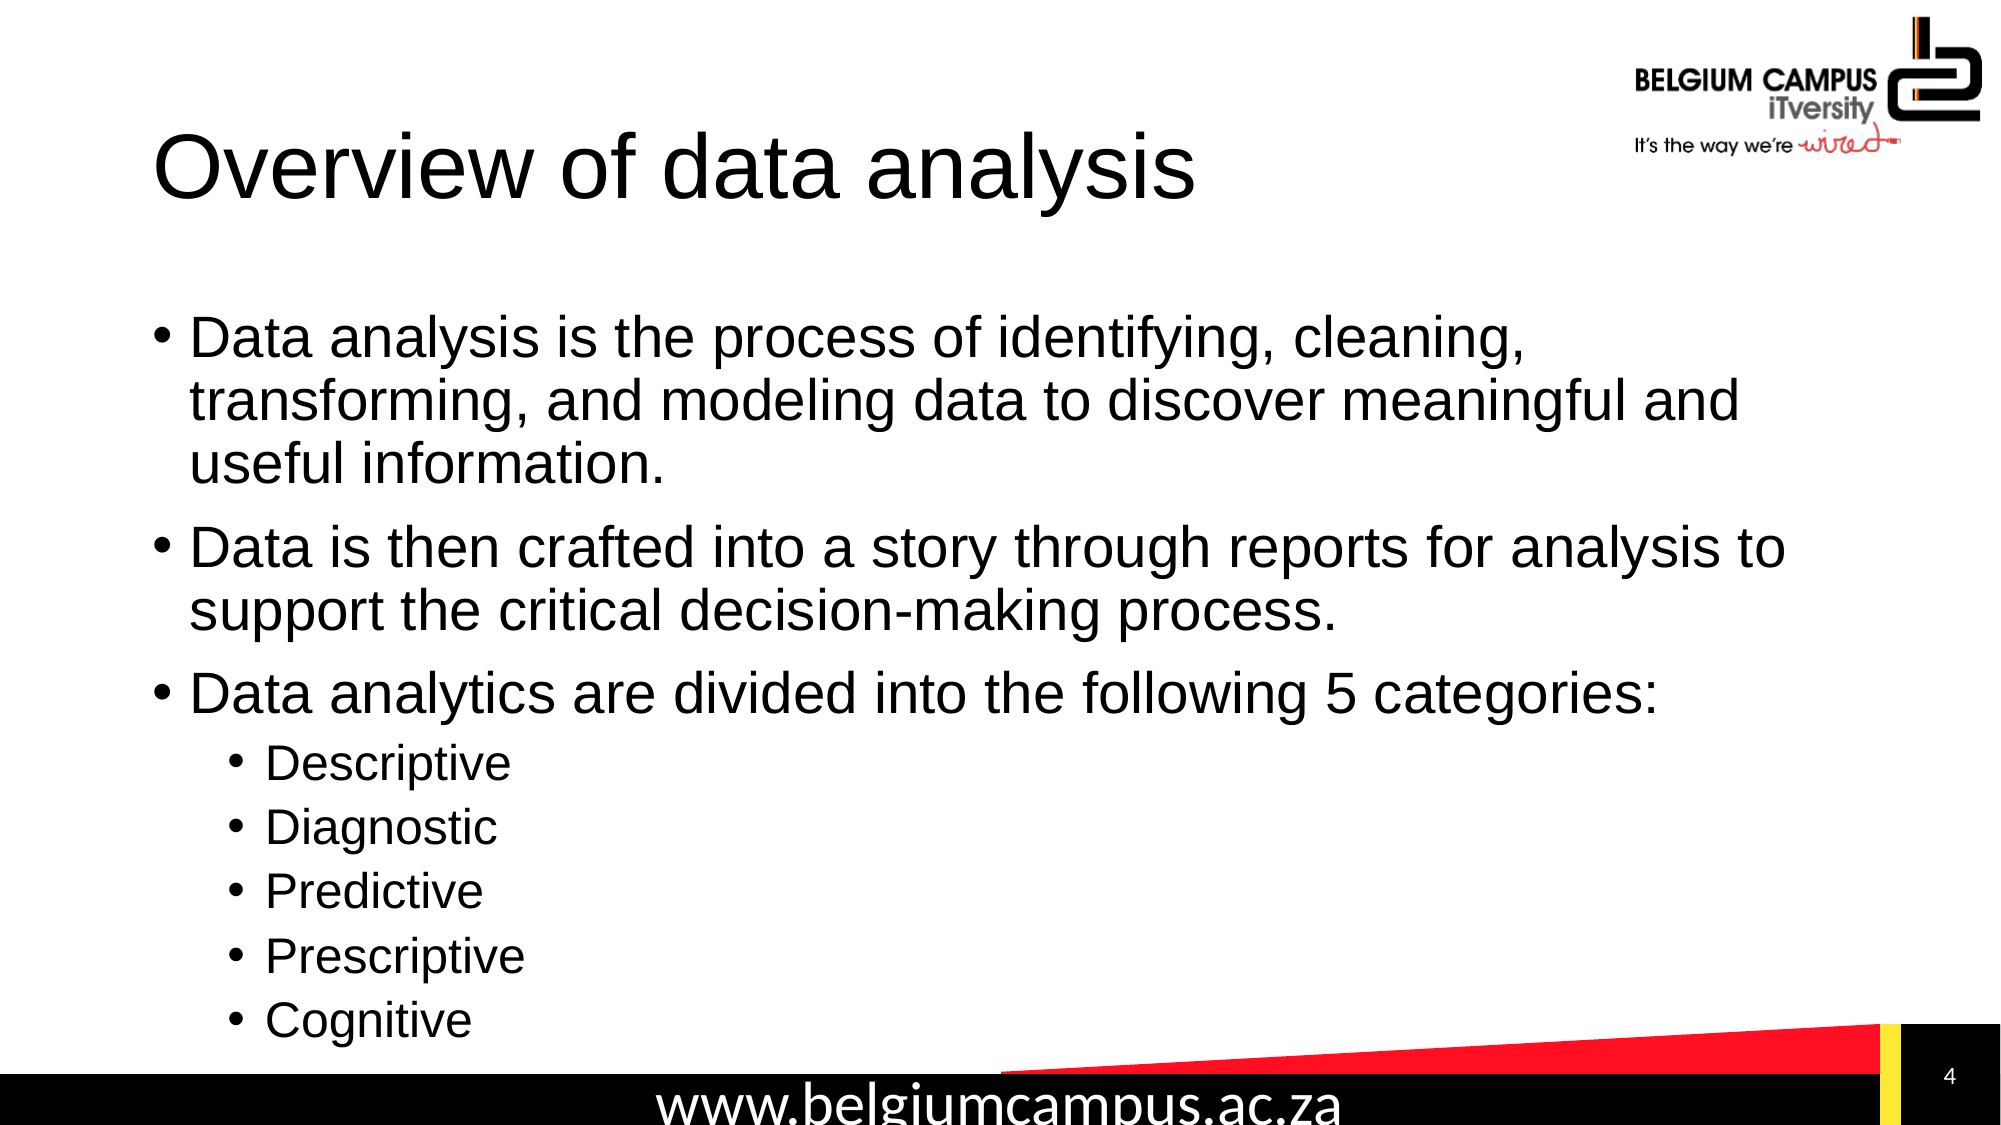

# Overview of data analysis
Data analysis is the process of identifying, cleaning, transforming, and modeling data to discover meaningful and useful information.
Data is then crafted into a story through reports for analysis to support the critical decision-making process.
Data analytics are divided into the following 5 categories:
Descriptive
Diagnostic
Predictive
Prescriptive
Cognitive